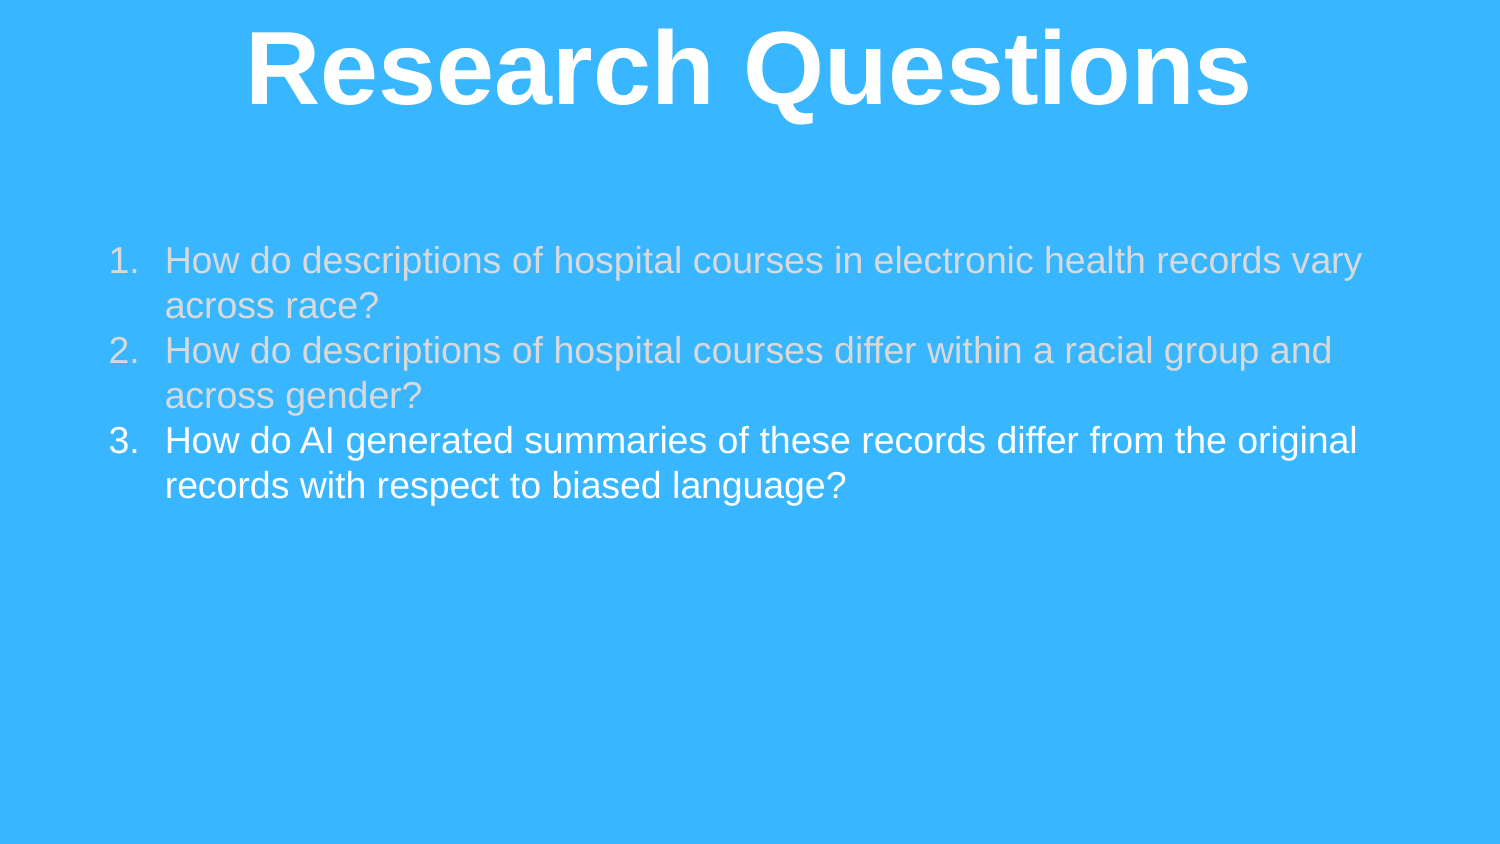

Research Questions
How do descriptions of hospital courses in electronic health records vary across race?
How do descriptions of hospital courses differ within a racial group and across gender?
How do AI generated summaries of these records differ from the original records with respect to biased language?